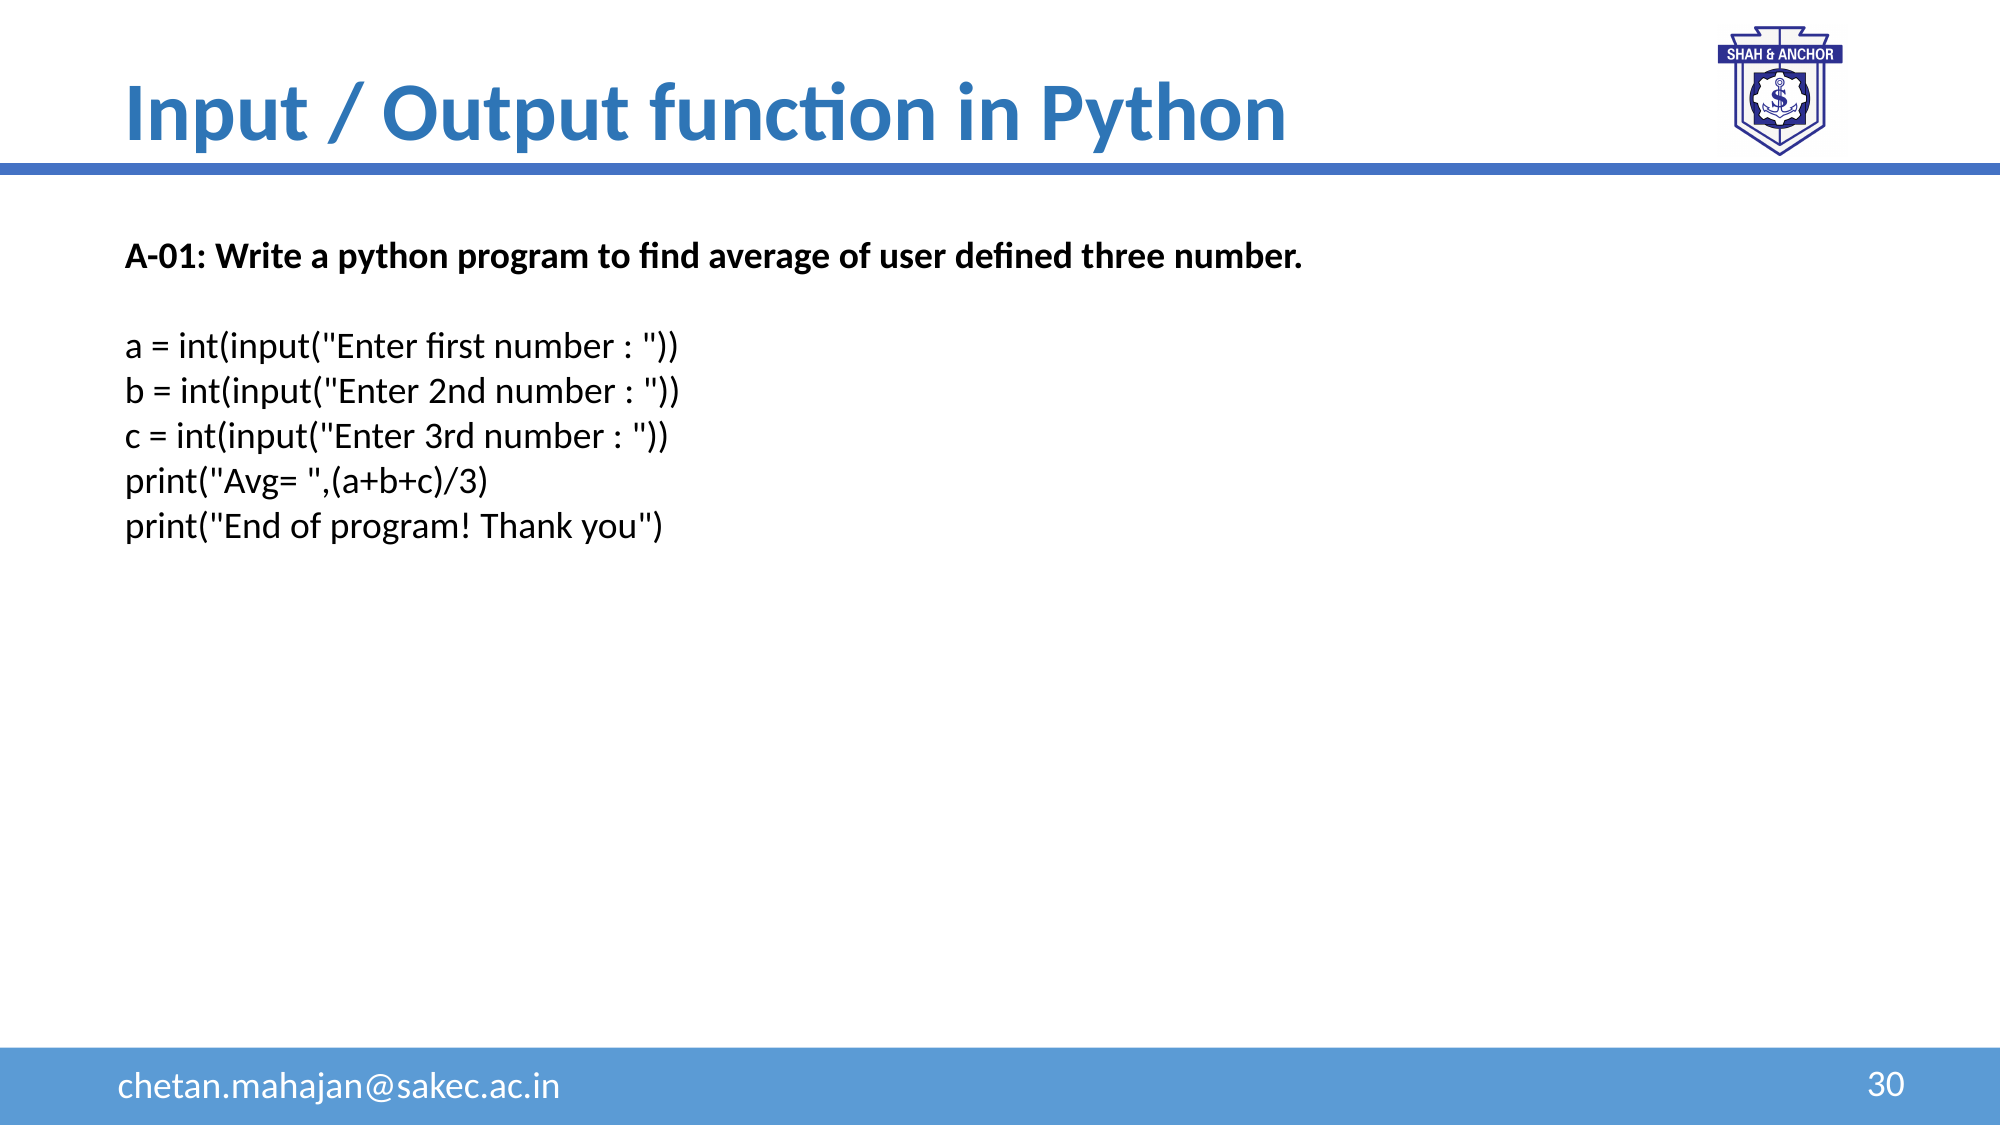

Input / Output function in Python
A-01: Write a python program to find average of user defined three number.

a = int(input("Enter first number : "))
b = int(input("Enter 2nd number : "))
c = int(input("Enter 3rd number : "))
print("Avg= ",(a+b+c)/3)
print("End of program! Thank you")
30
chetan.mahajan@sakec.ac.in